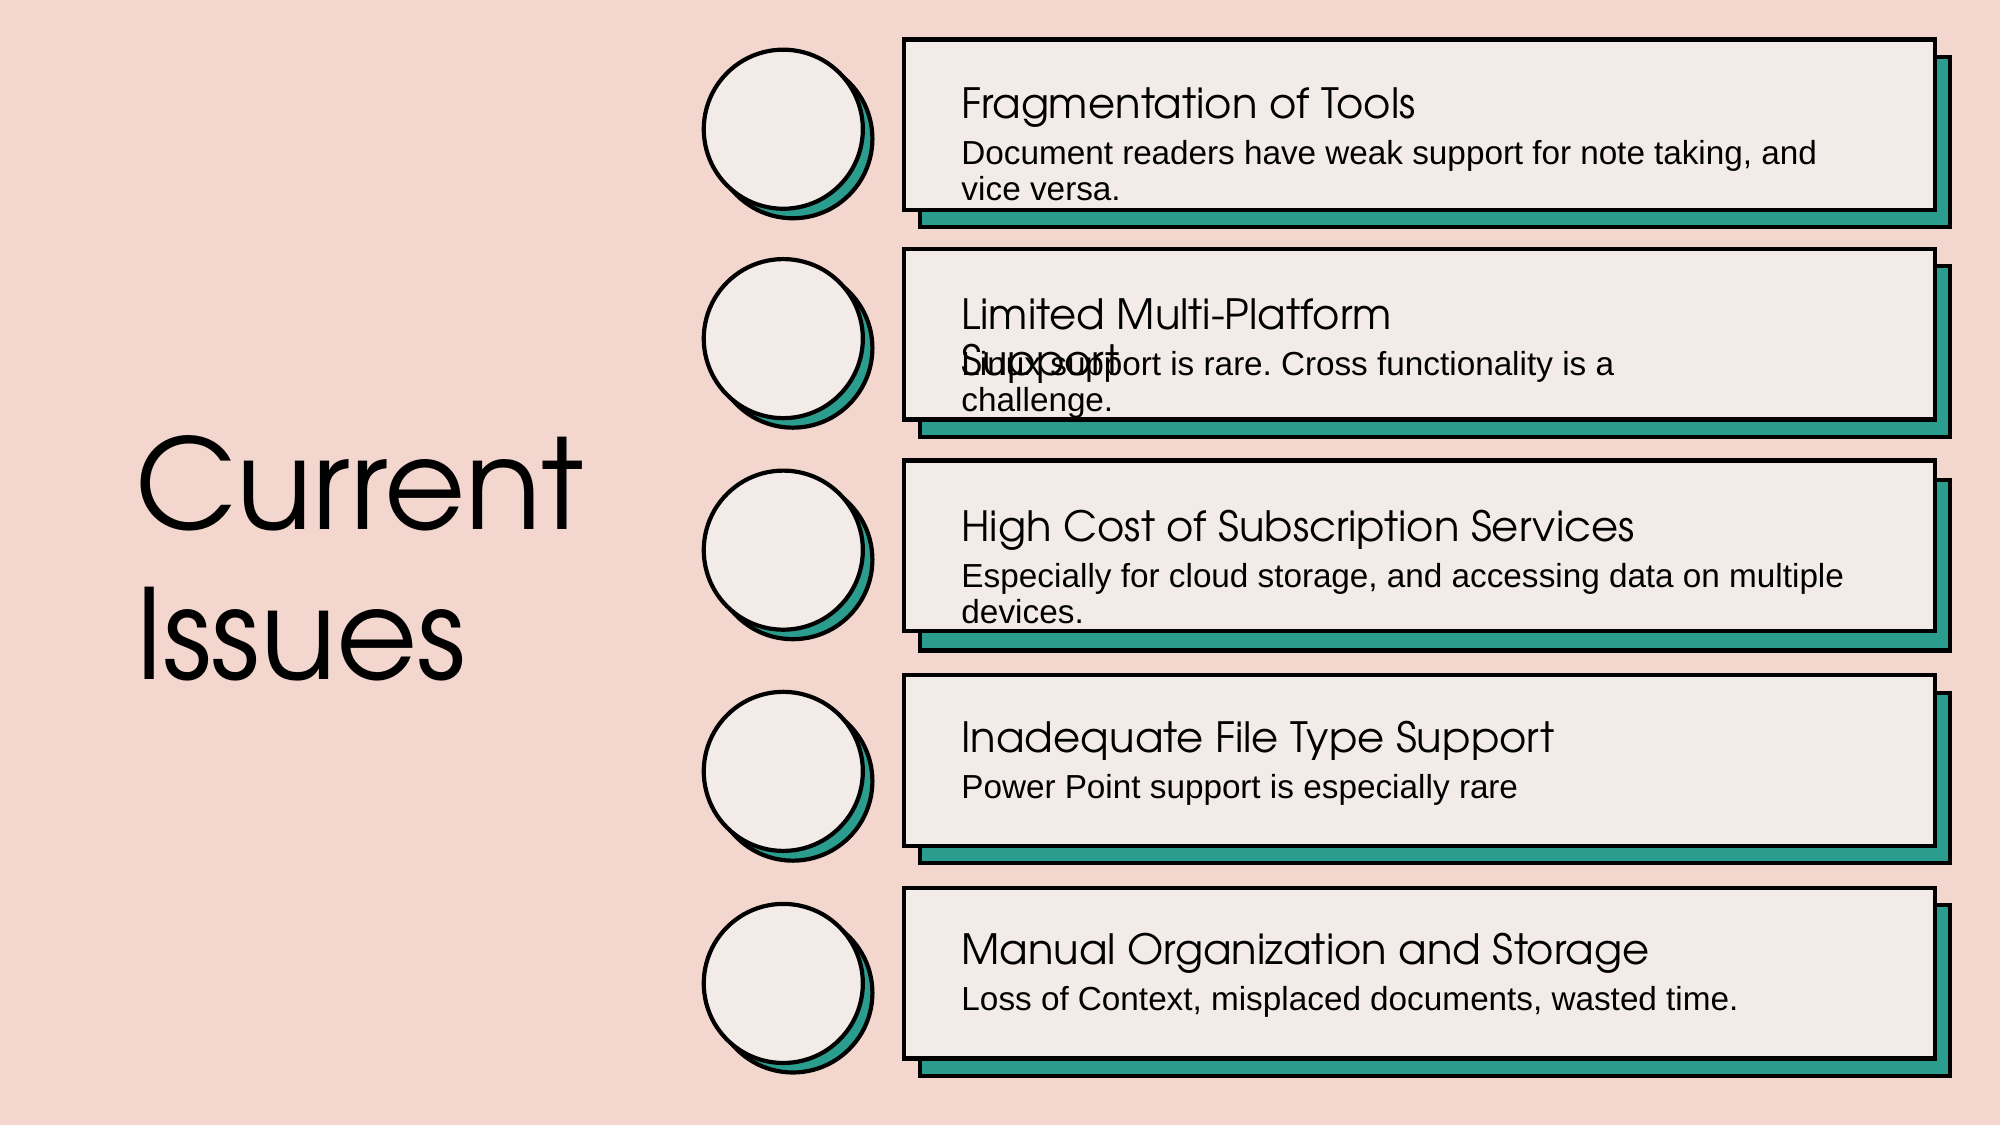

Fragmentation of Tools
Document readers have weak support for note taking, and vice versa.
Limited Multi-Platform Support
# Current Issues
Linux support is rare. Cross functionality is a challenge.
High Cost of Subscription Services
Especially for cloud storage, and accessing data on multiple devices.
Inadequate File Type Support
Power Point support is especially rare
Manual Organization and Storage
Loss of Context, misplaced documents, wasted time.